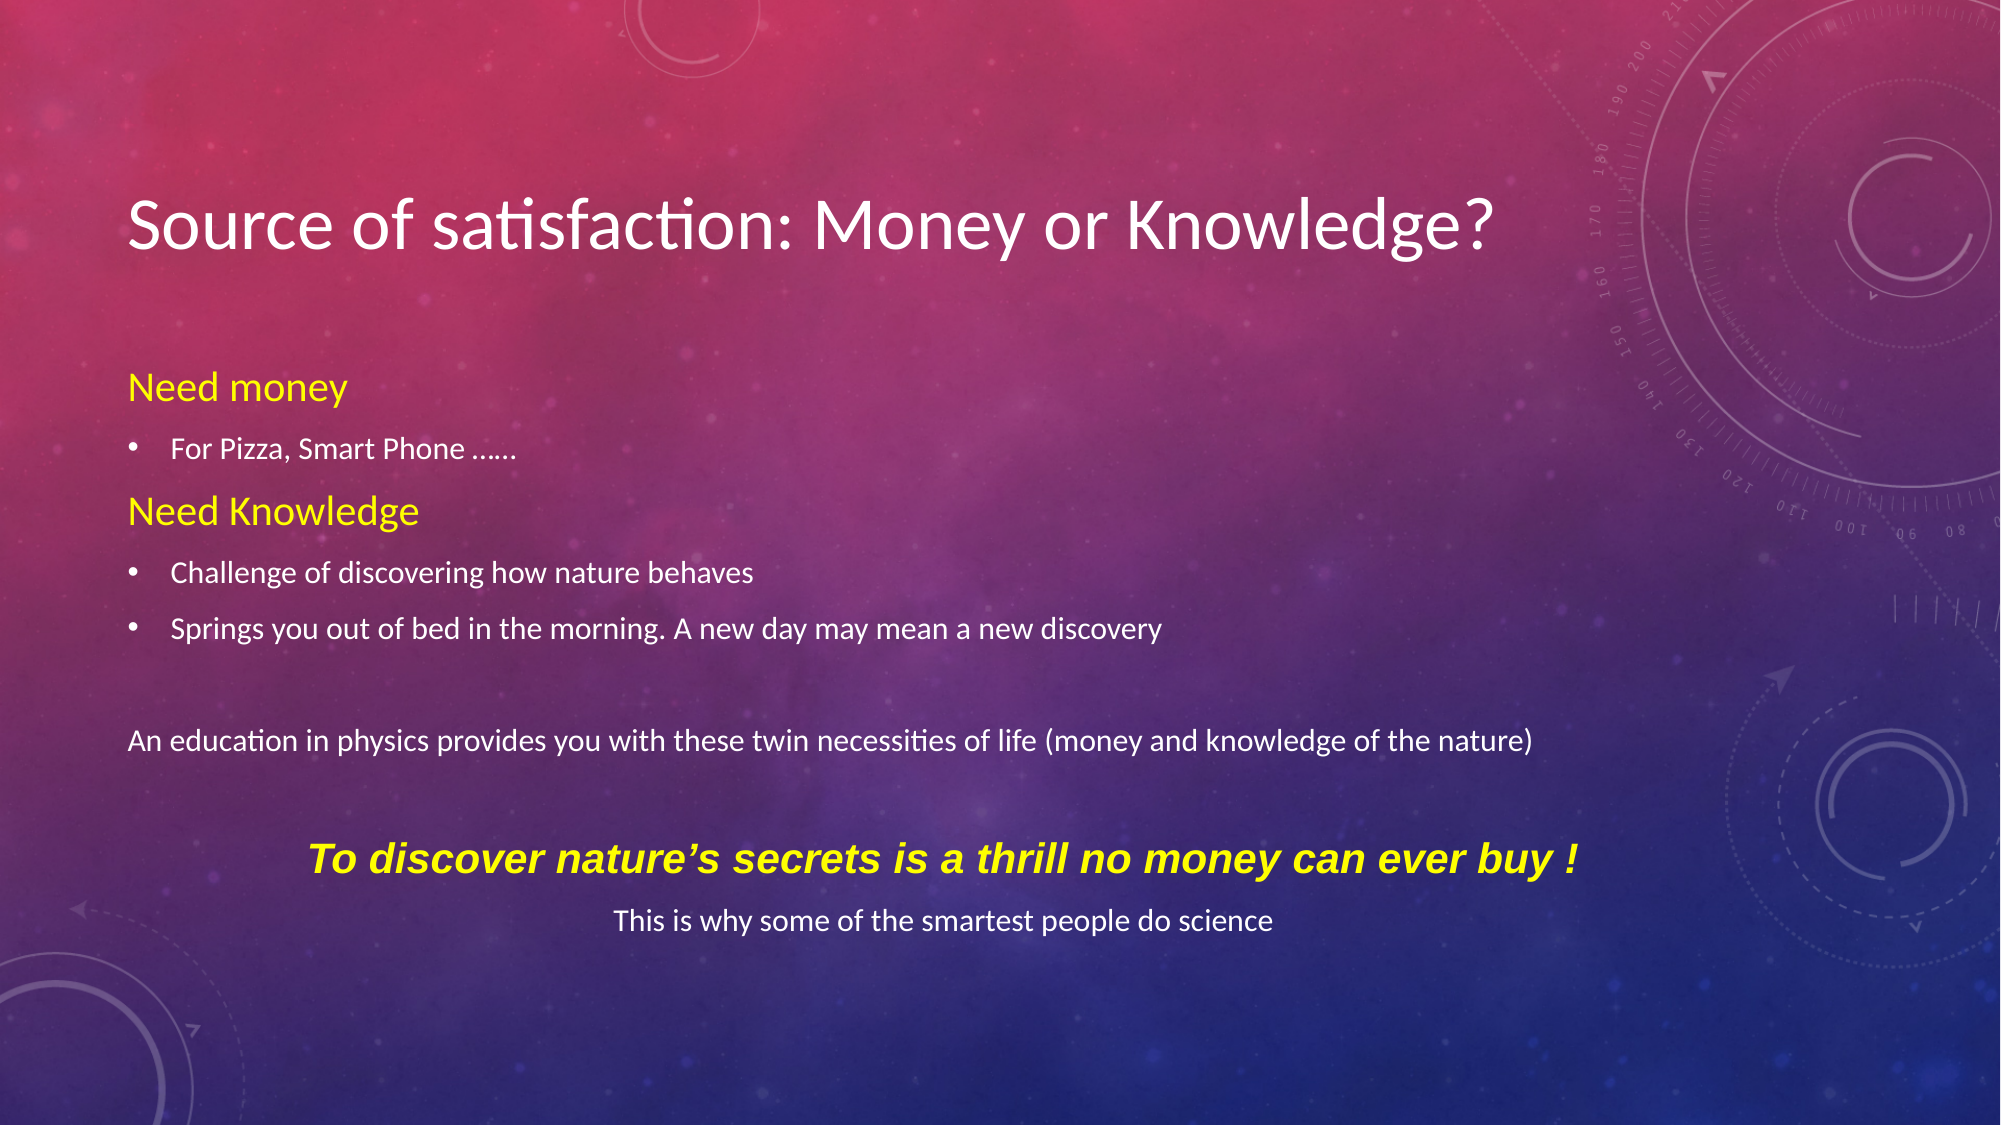

# Source of satisfaction: Money or Knowledge?
Need money
For Pizza, Smart Phone ……
Need Knowledge
Challenge of discovering how nature behaves
Springs you out of bed in the morning. A new day may mean a new discovery

An education in physics provides you with these twin necessities of life (money and knowledge of the nature)

To discover nature’s secrets is a thrill no money can ever buy !
This is why some of the smartest people do science